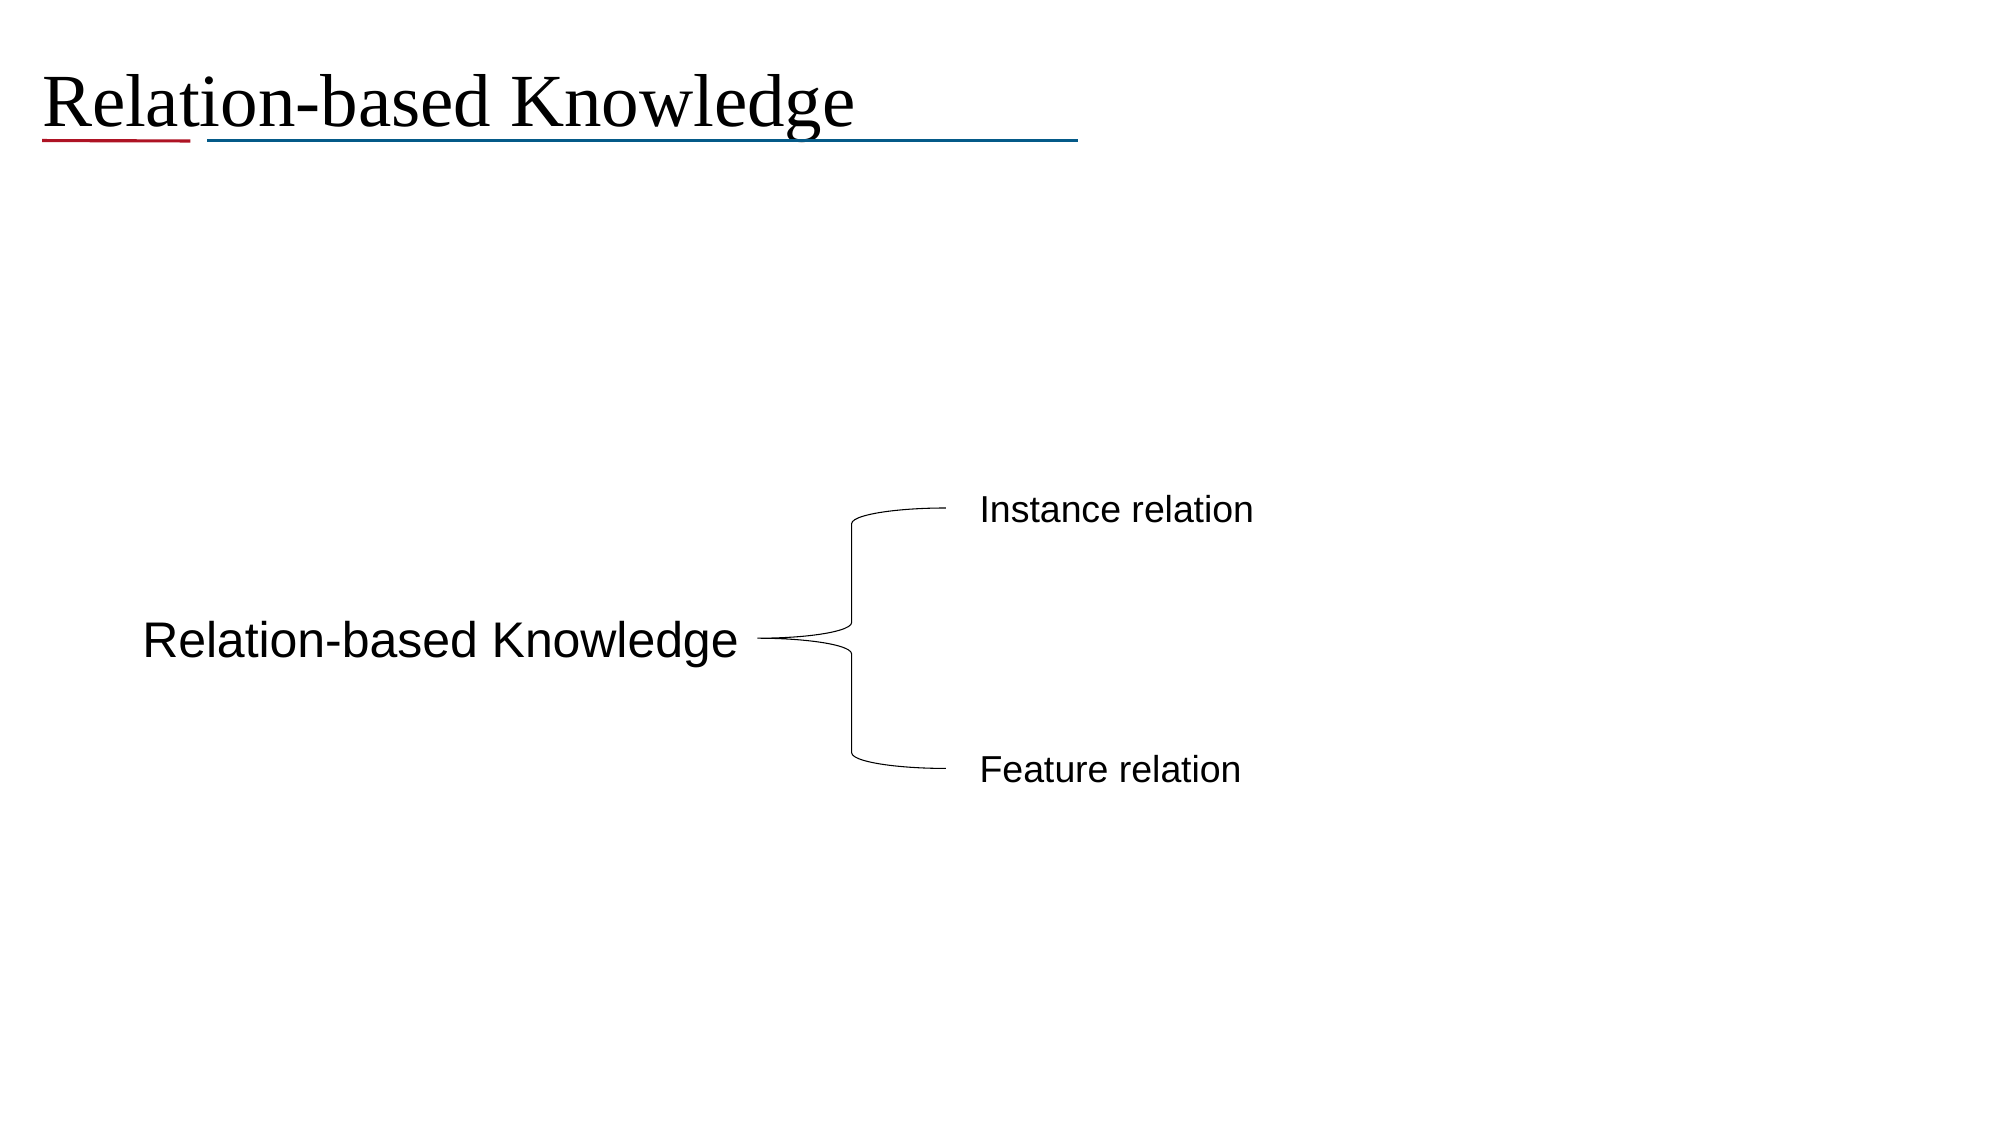

# Relation-based Knowledge
Instance relation

Relation-based Knowledge
Feature relation